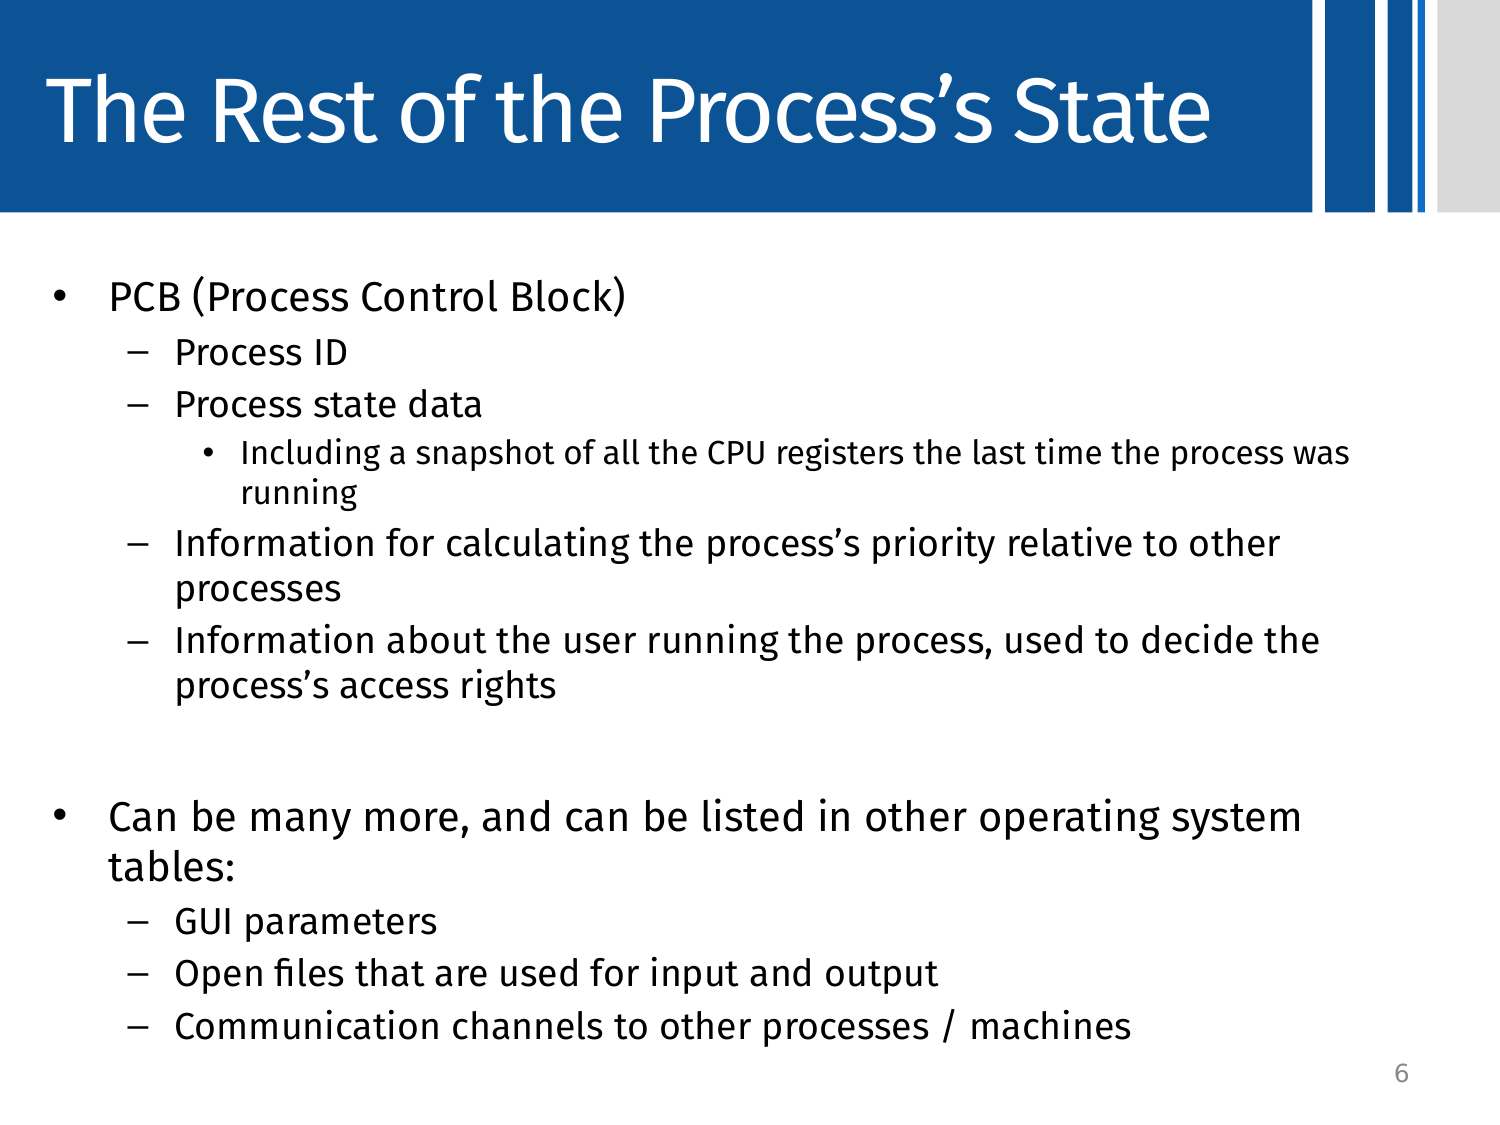

# The Rest of the Process’s State
PCB (Process Control Block)
Process ID
Process state data
Including a snapshot of all the CPU registers the last time the process was running
Information for calculating the process’s priority relative to other processes
Information about the user running the process, used to decide the process’s access rights

Can be many more, and can be listed in other operating system tables:
GUI parameters
Open files that are used for input and output
Communication channels to other processes / machines

6